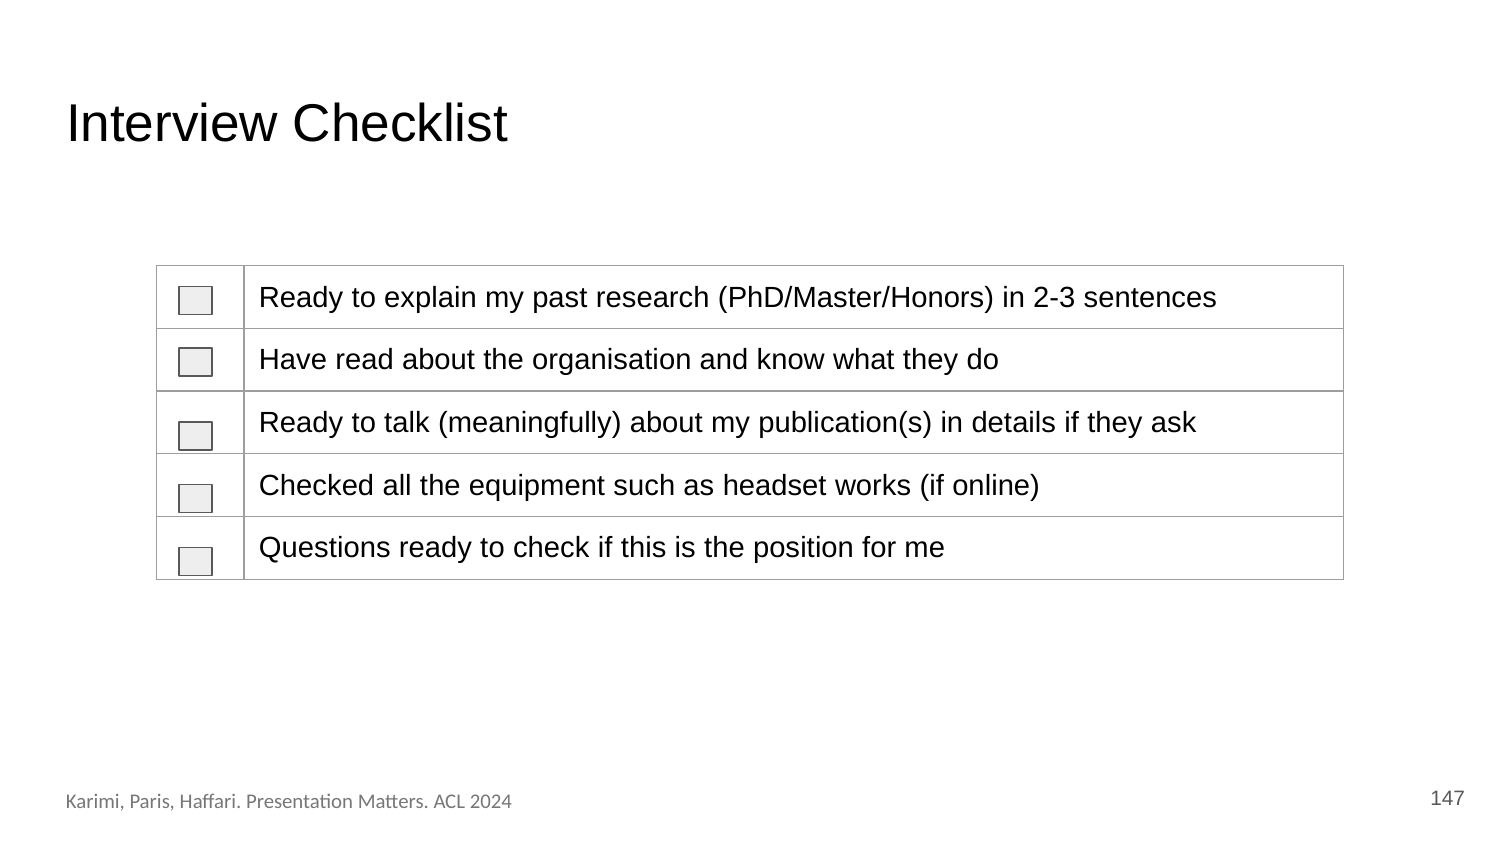

# Interview Checklist
|  | Ready to explain my past research (PhD/Master/Honors) in 2-3 sentences |
| --- | --- |
|  | Have read about the organisation and know what they do |
|  | Ready to talk (meaningfully) about my publication(s) in details if they ask |
|  | Checked all the equipment such as headset works (if online) |
|  | Questions ready to check if this is the position for me |

147